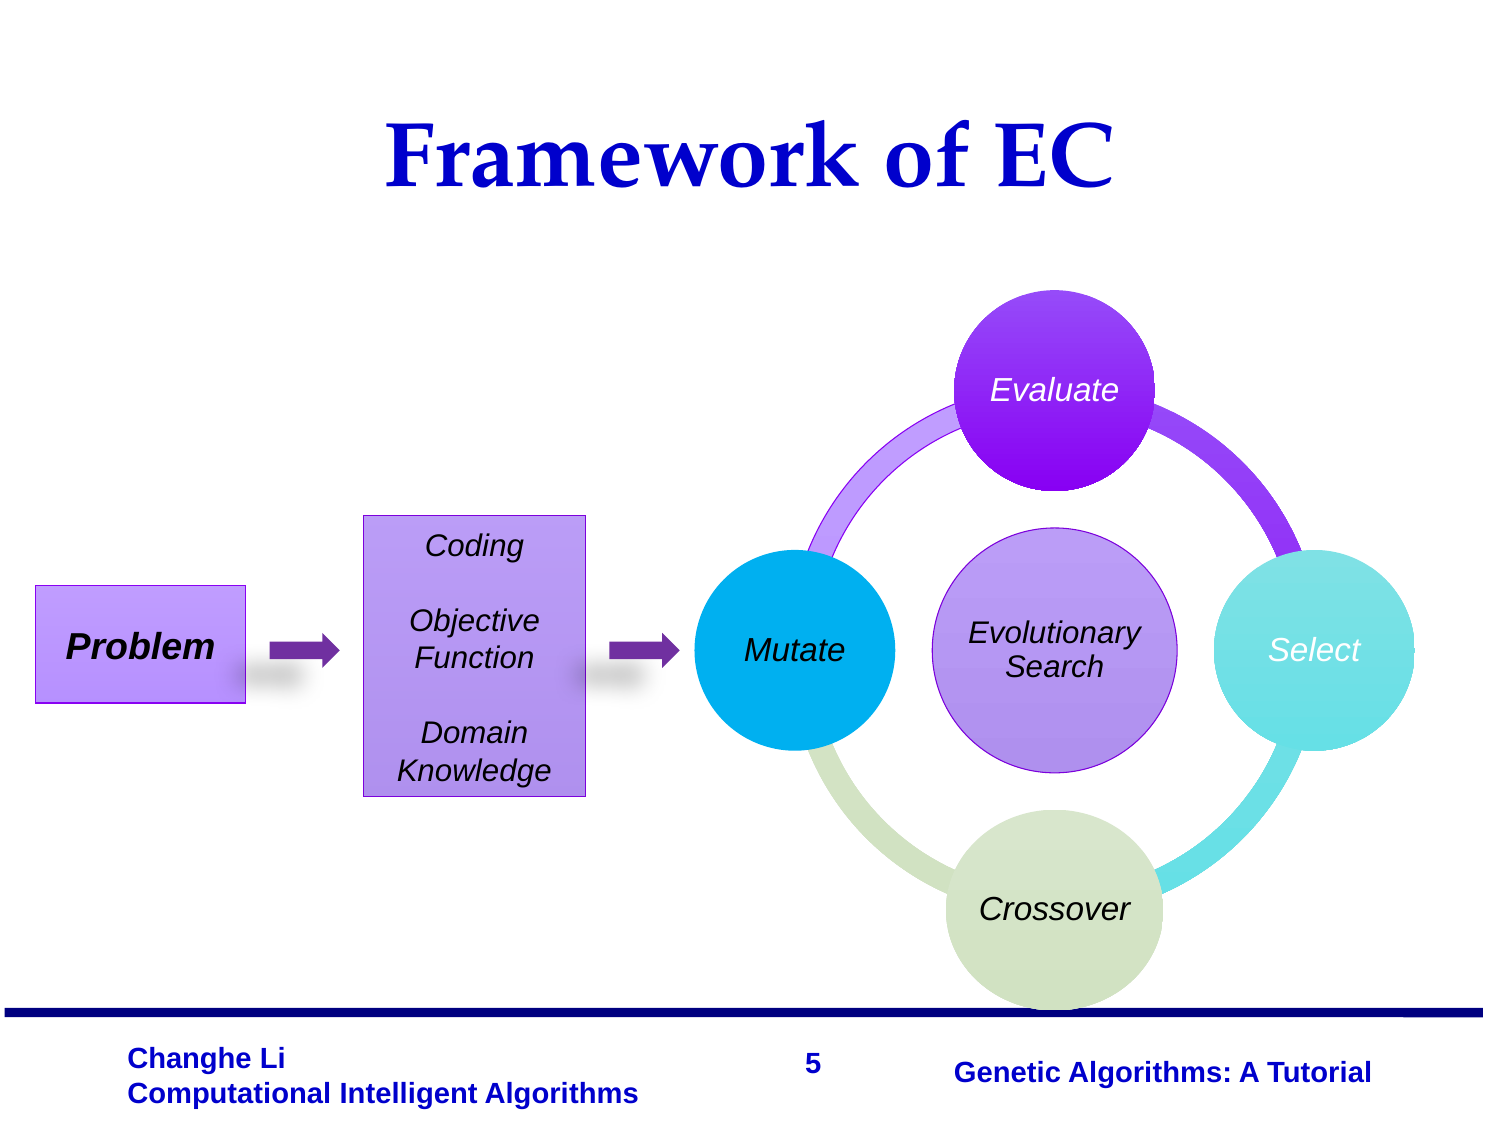

# Framework of EC
Evolutionary Search
Evaluate
Select
Crossover
Mutate
Coding

Objective Function

Domain Knowledge
Problem